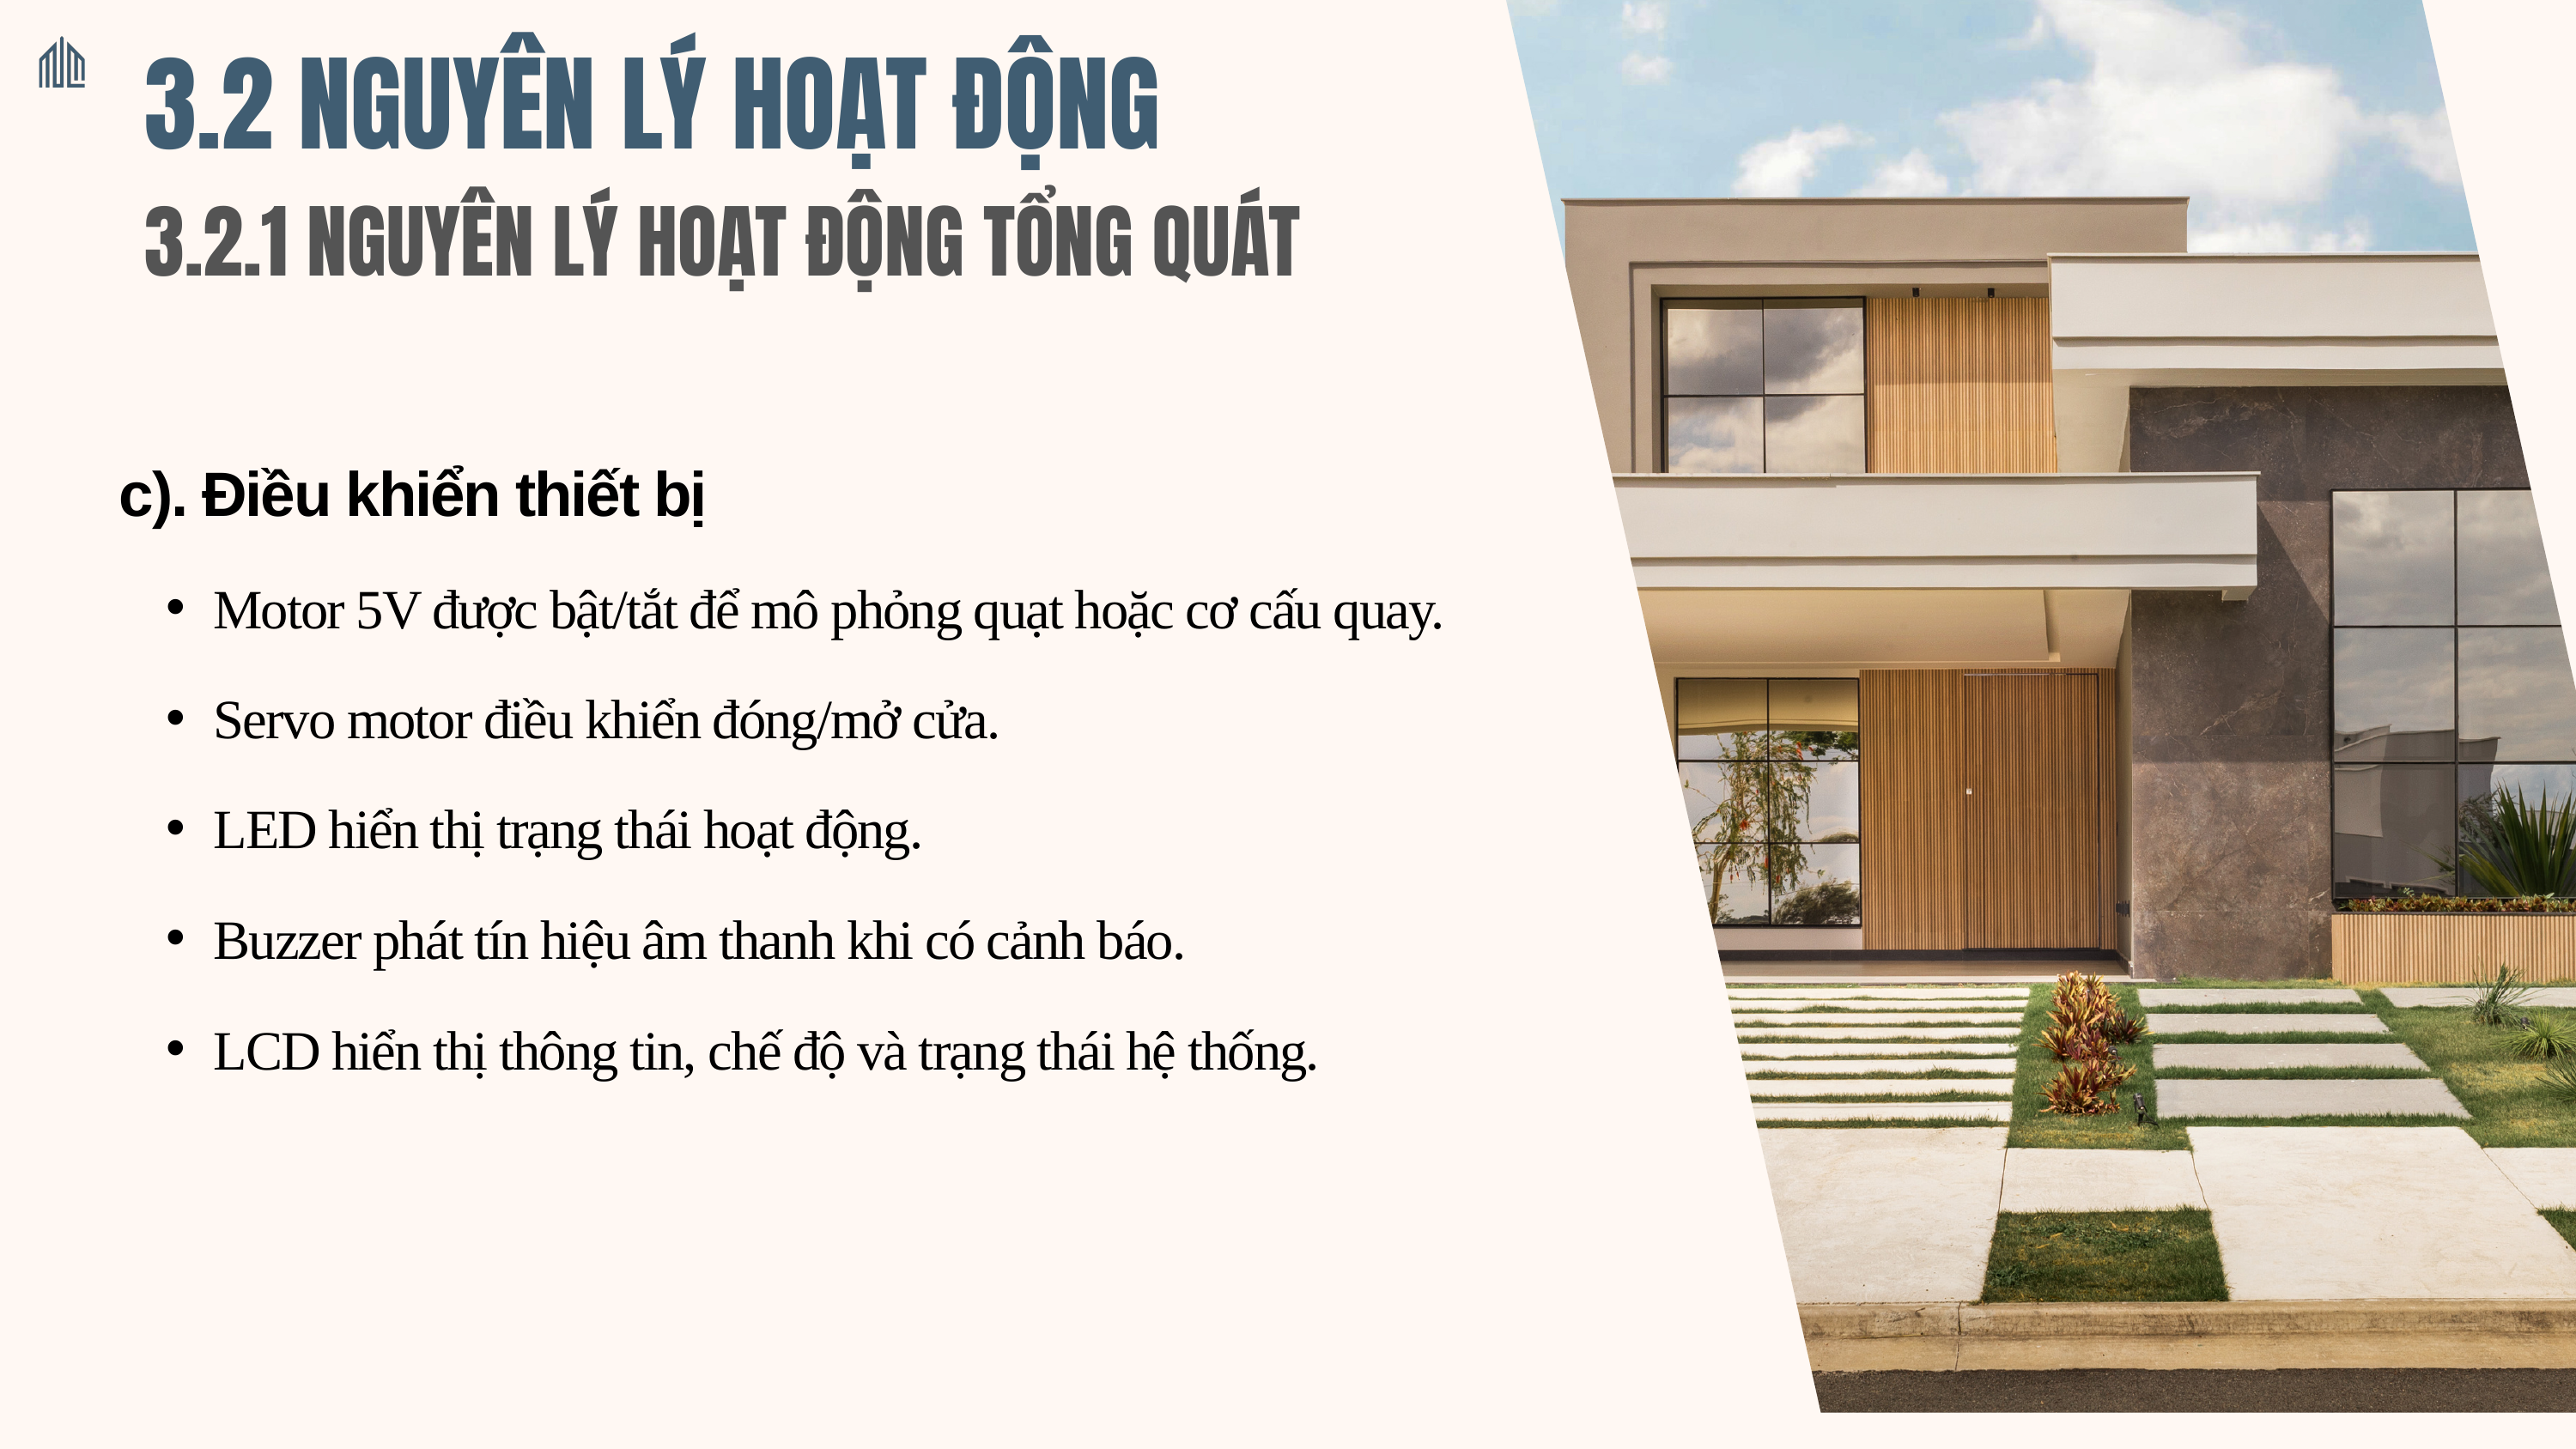

3.2 NGUYÊN LÝ HOẠT ĐỘNG

3.2.1 NGUYÊN LÝ HOẠT ĐỘNG TỔNG QUÁT
c). Điều khiển thiết bị
Motor 5V được bật/tắt để mô phỏng quạt hoặc cơ cấu quay.
Servo motor điều khiển đóng/mở cửa.
LED hiển thị trạng thái hoạt động.
Buzzer phát tín hiệu âm thanh khi có cảnh báo.
LCD hiển thị thông tin, chế độ và trạng thái hệ thống.